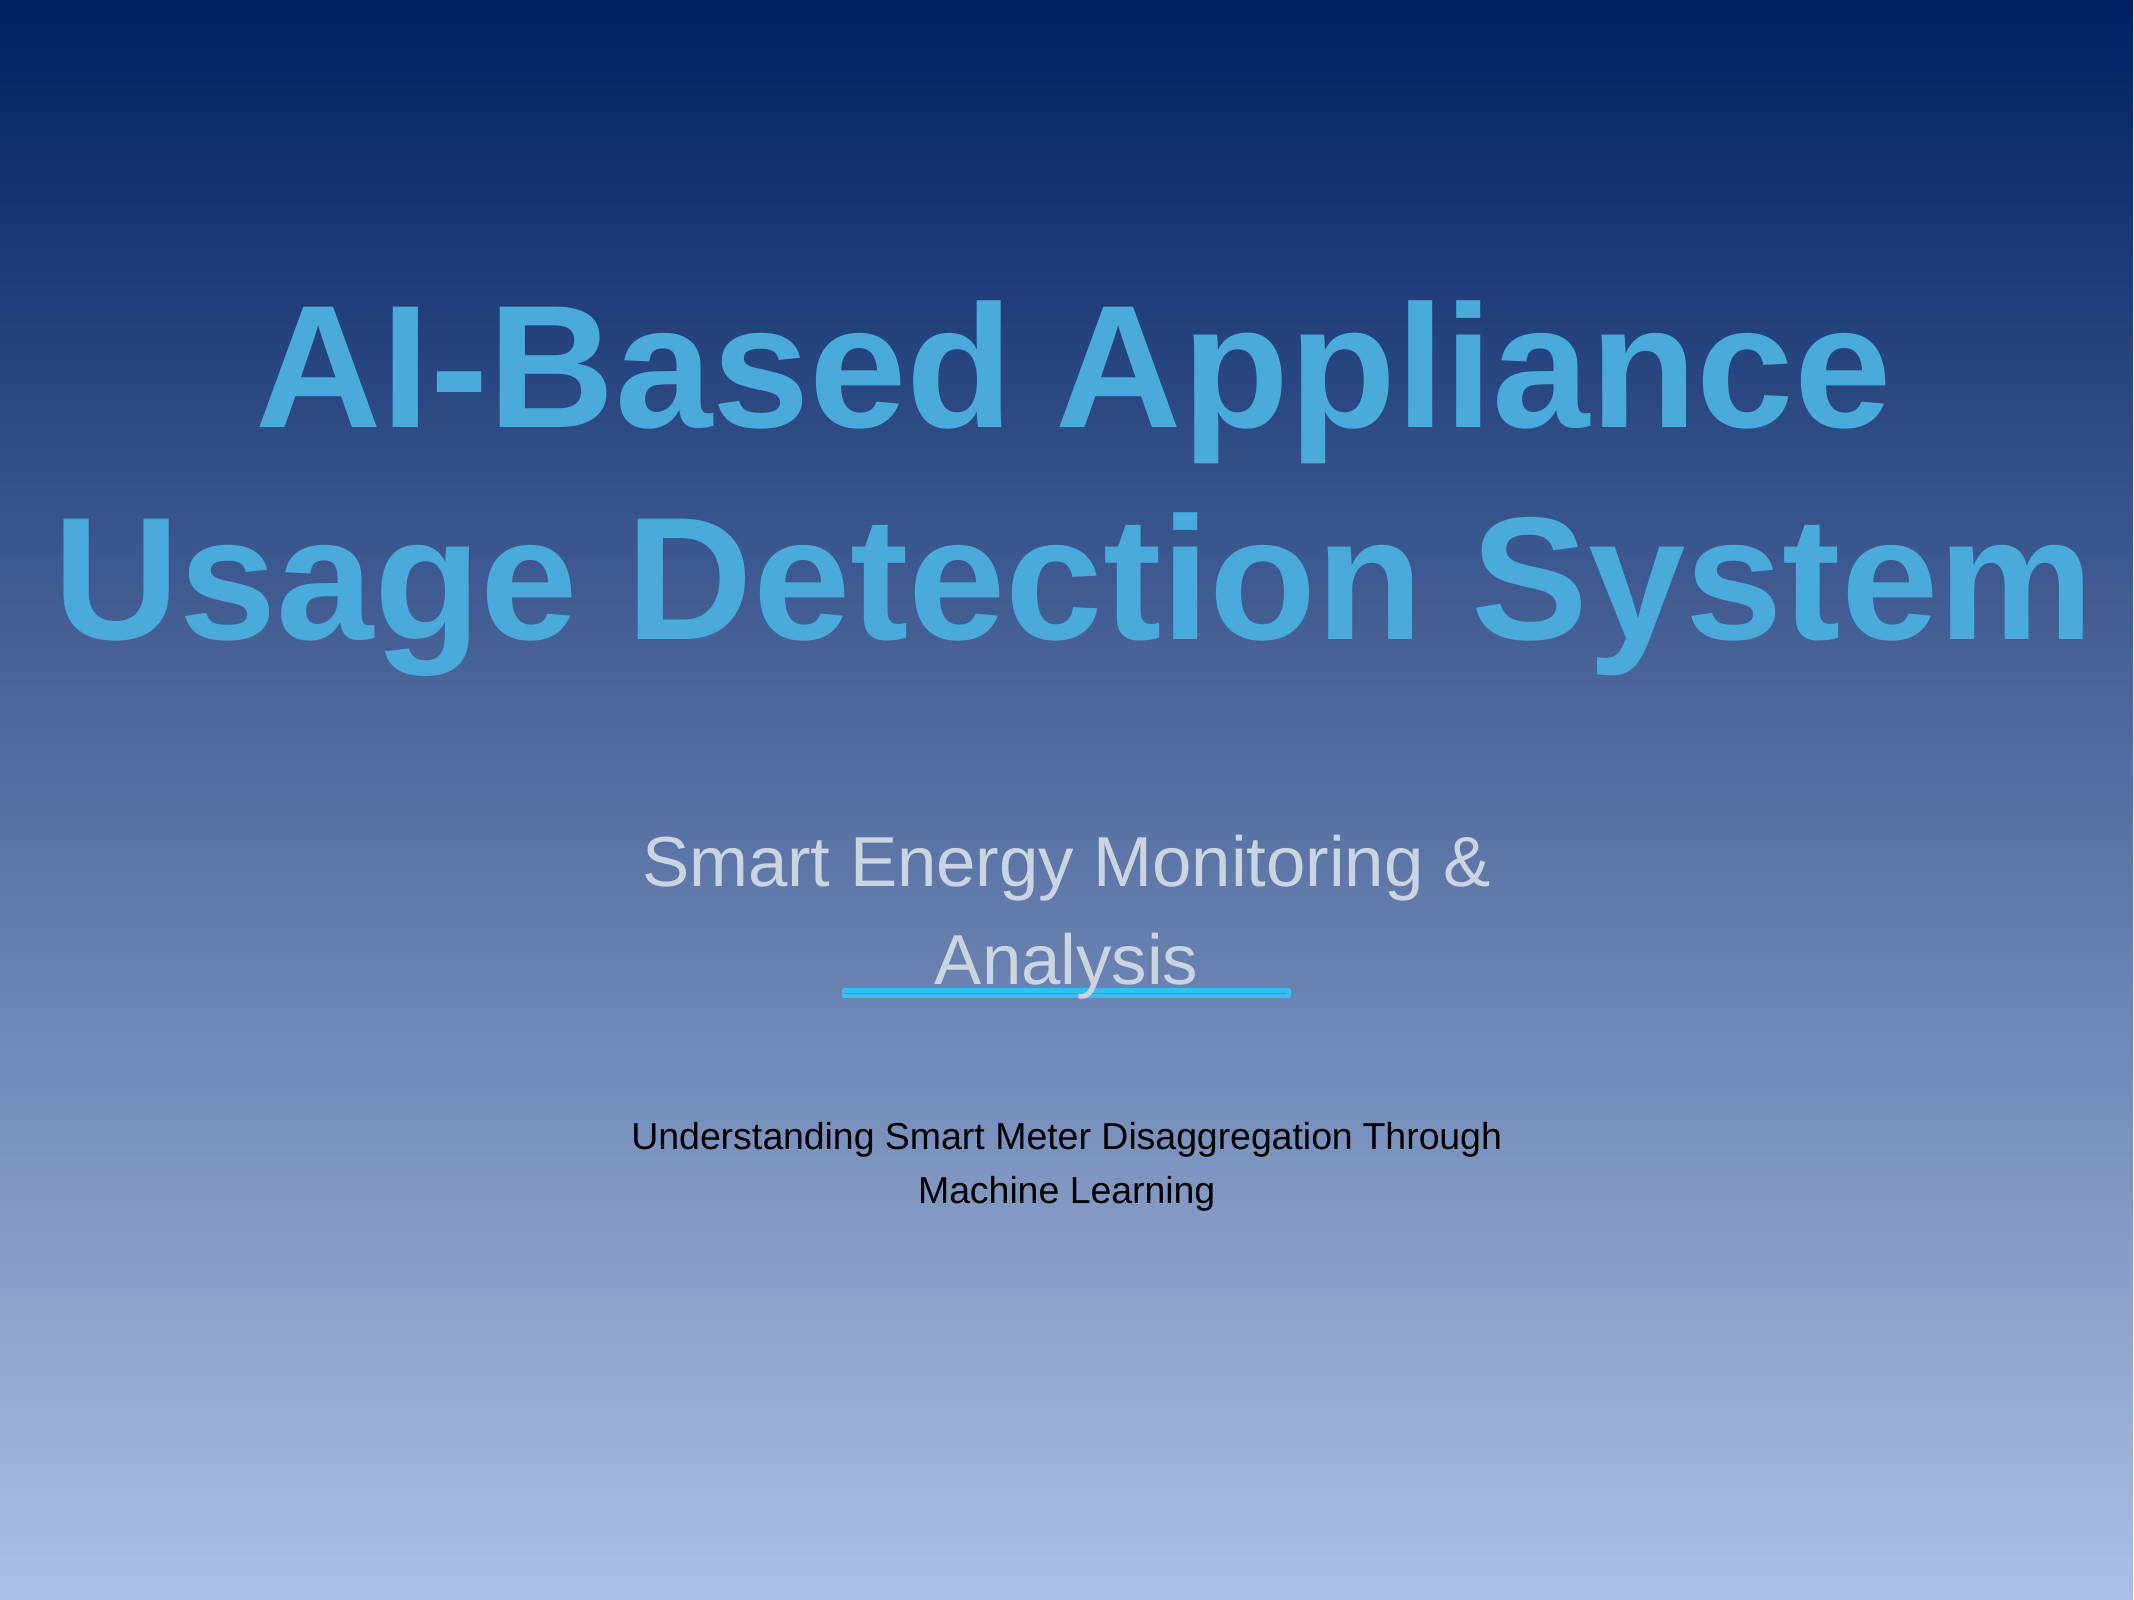

AI-Based Appliance Usage Detection System
Smart Energy Monitoring & Analysis

Understanding Smart Meter Disaggregation Through Machine Learning